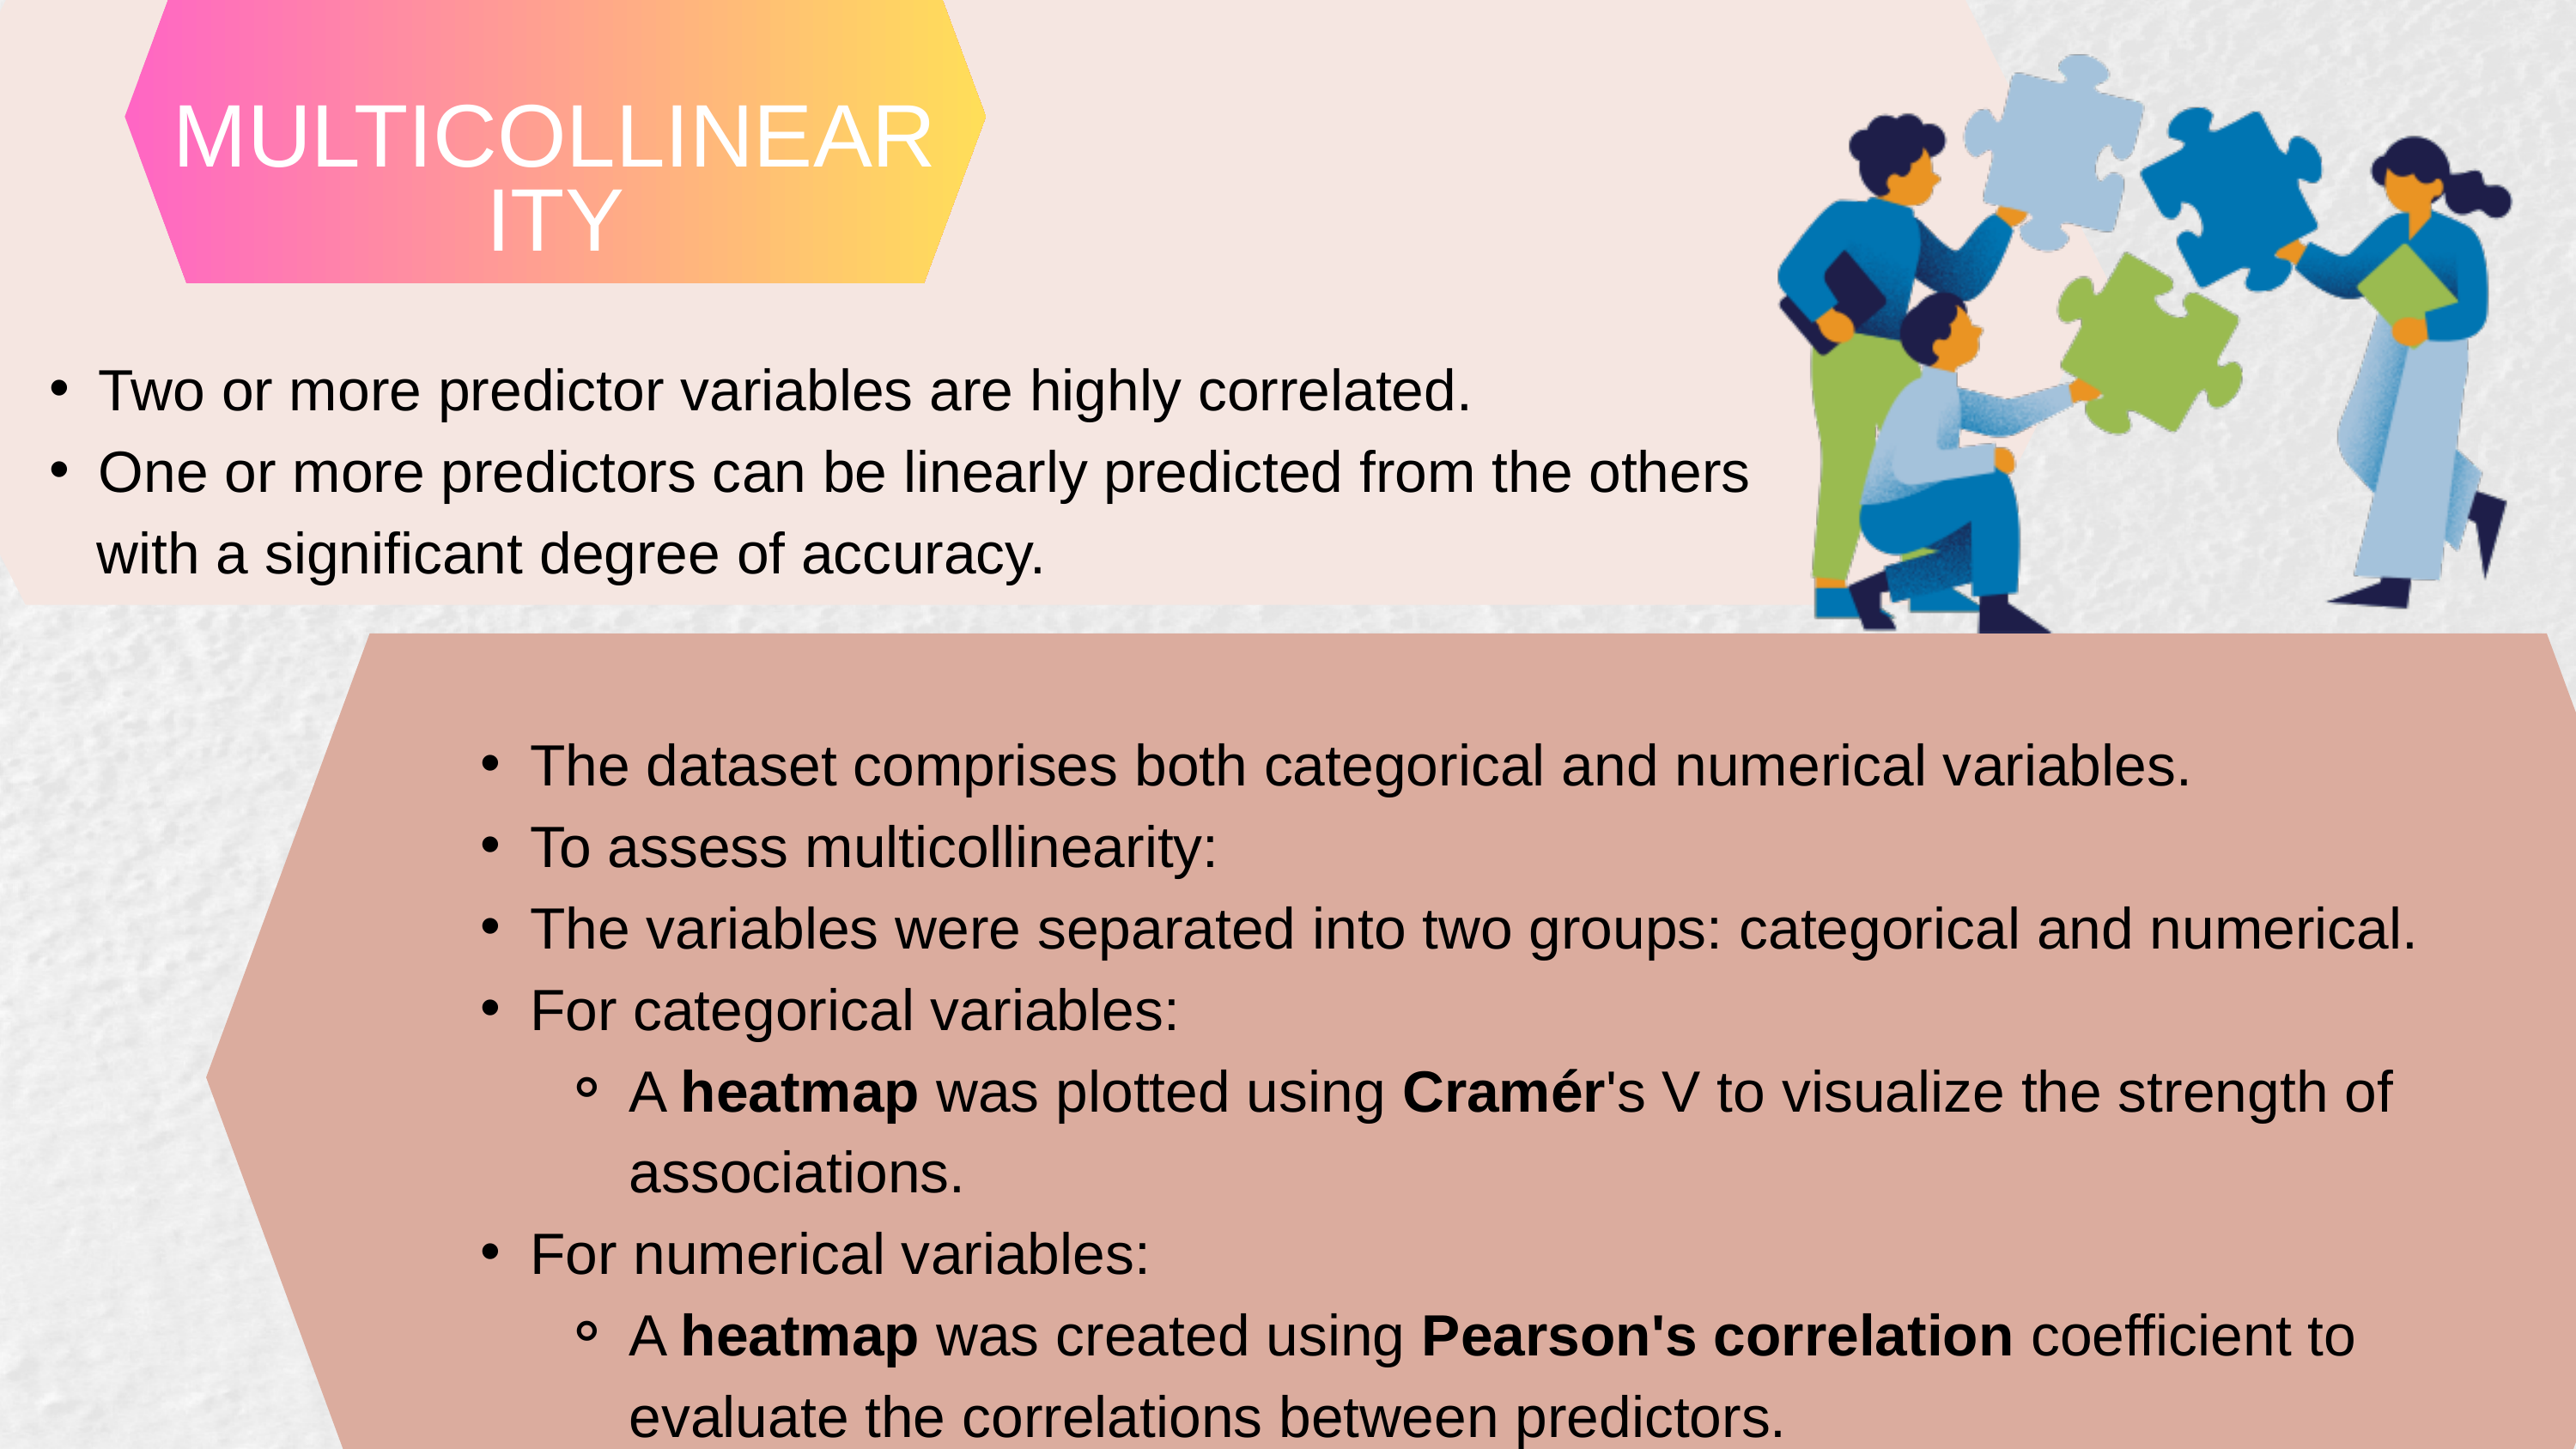

MULTICOLLINEARITY
Two or more predictor variables are highly correlated.
One or more predictors can be linearly predicted from the others
      with a significant degree of accuracy.

The dataset comprises both categorical and numerical variables.
To assess multicollinearity:
The variables were separated into two groups: categorical and numerical.
For categorical variables:
A heatmap was plotted using Cramér's V to visualize the strength of associations.
For numerical variables:
A heatmap was created using Pearson's correlation coefficient to evaluate the correlations between predictors.